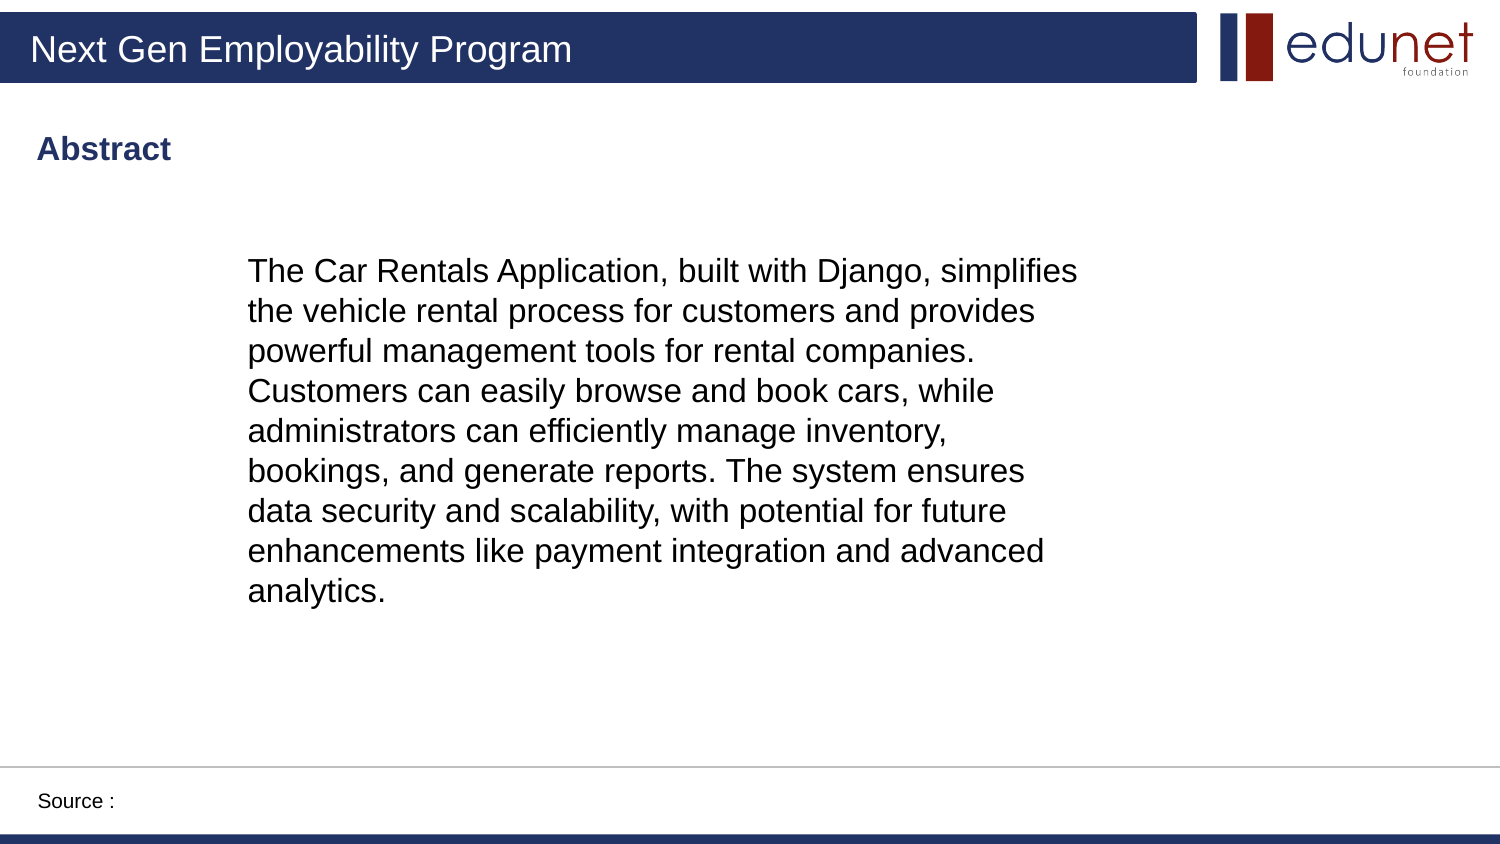

Abstract
The Car Rentals Application, built with Django, simplifies the vehicle rental process for customers and provides powerful management tools for rental companies. Customers can easily browse and book cars, while administrators can efficiently manage inventory, bookings, and generate reports. The system ensures data security and scalability, with potential for future enhancements like payment integration and advanced analytics.

Source :